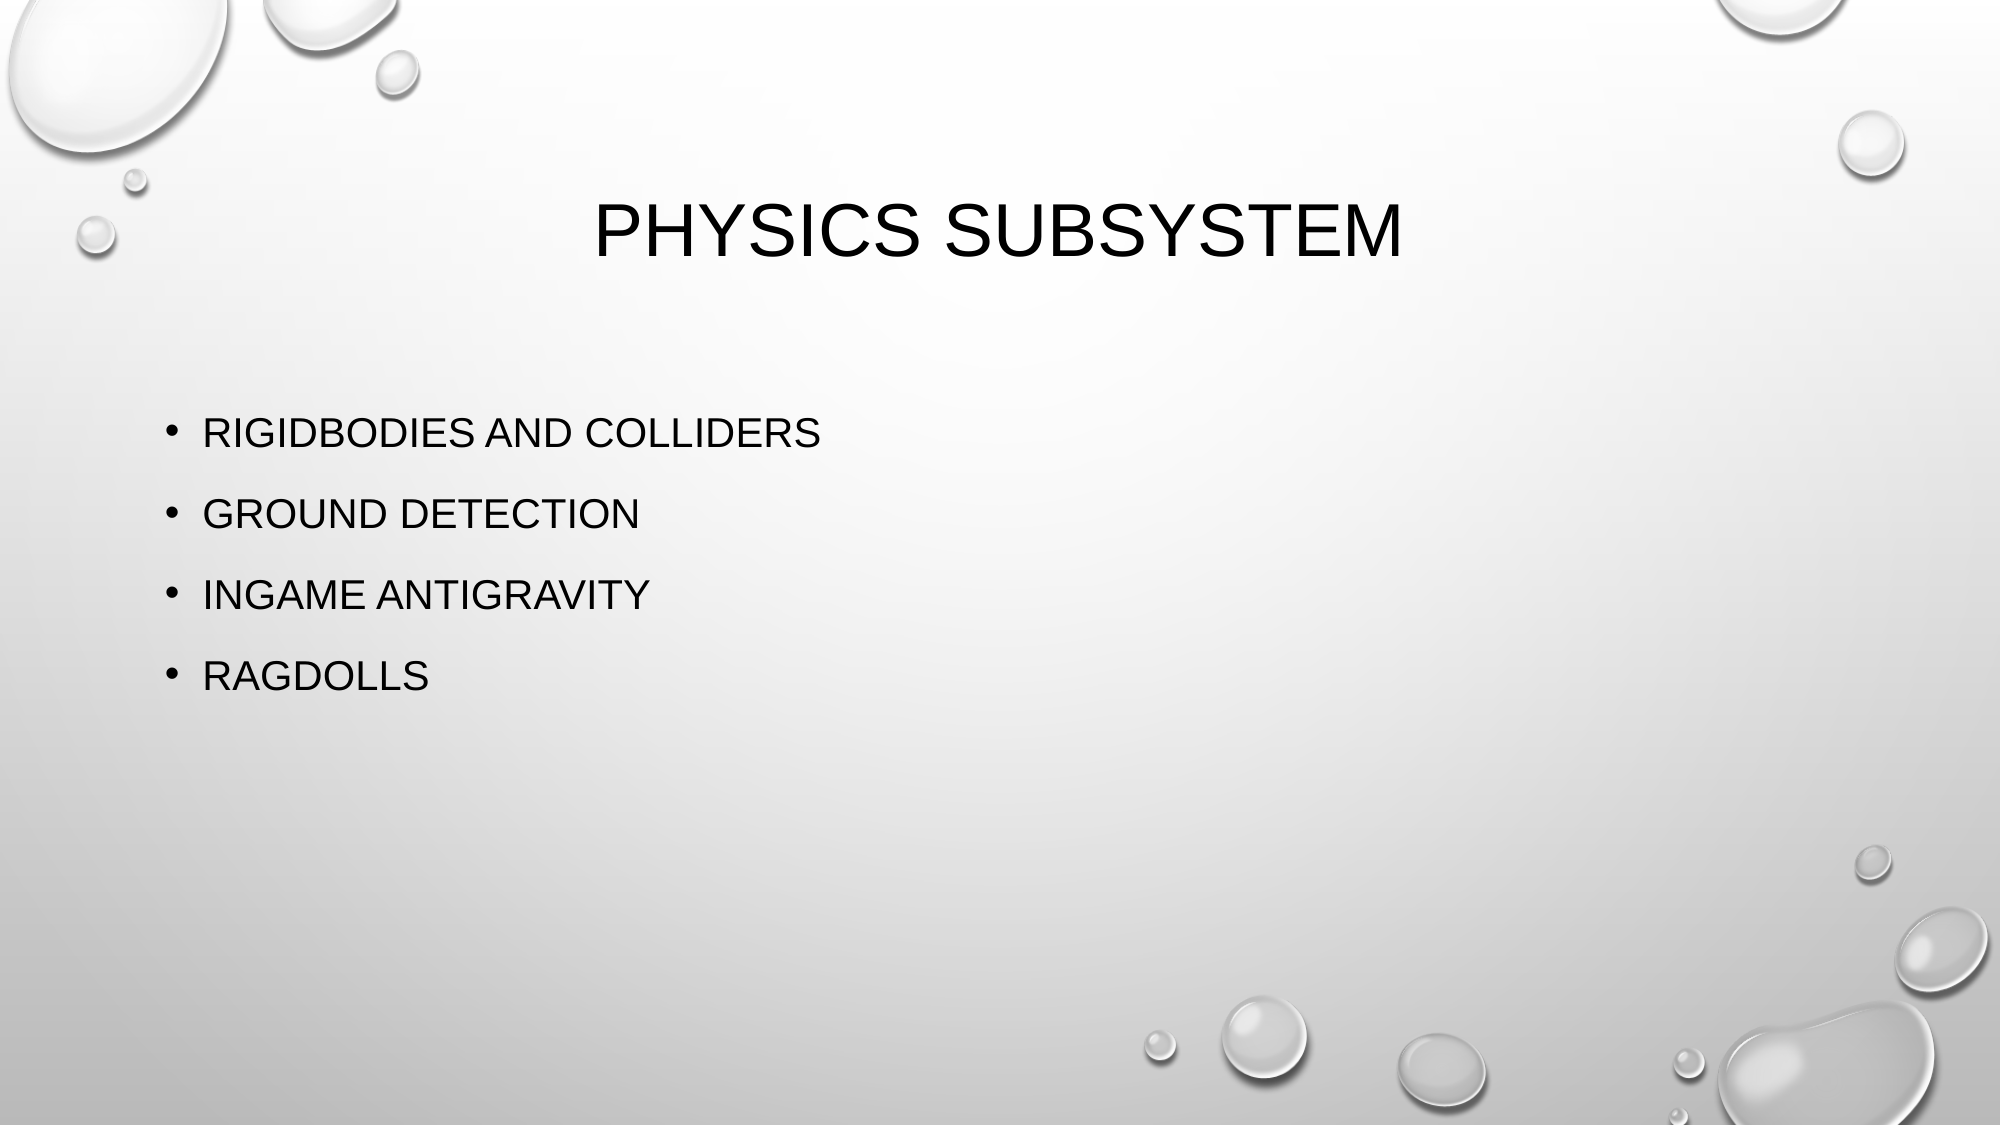

# Physics SubSyStem
RigidBODIES and Colliders
Ground DETECTION
INGAME ANTIGRAVITY
RAGDOLLS